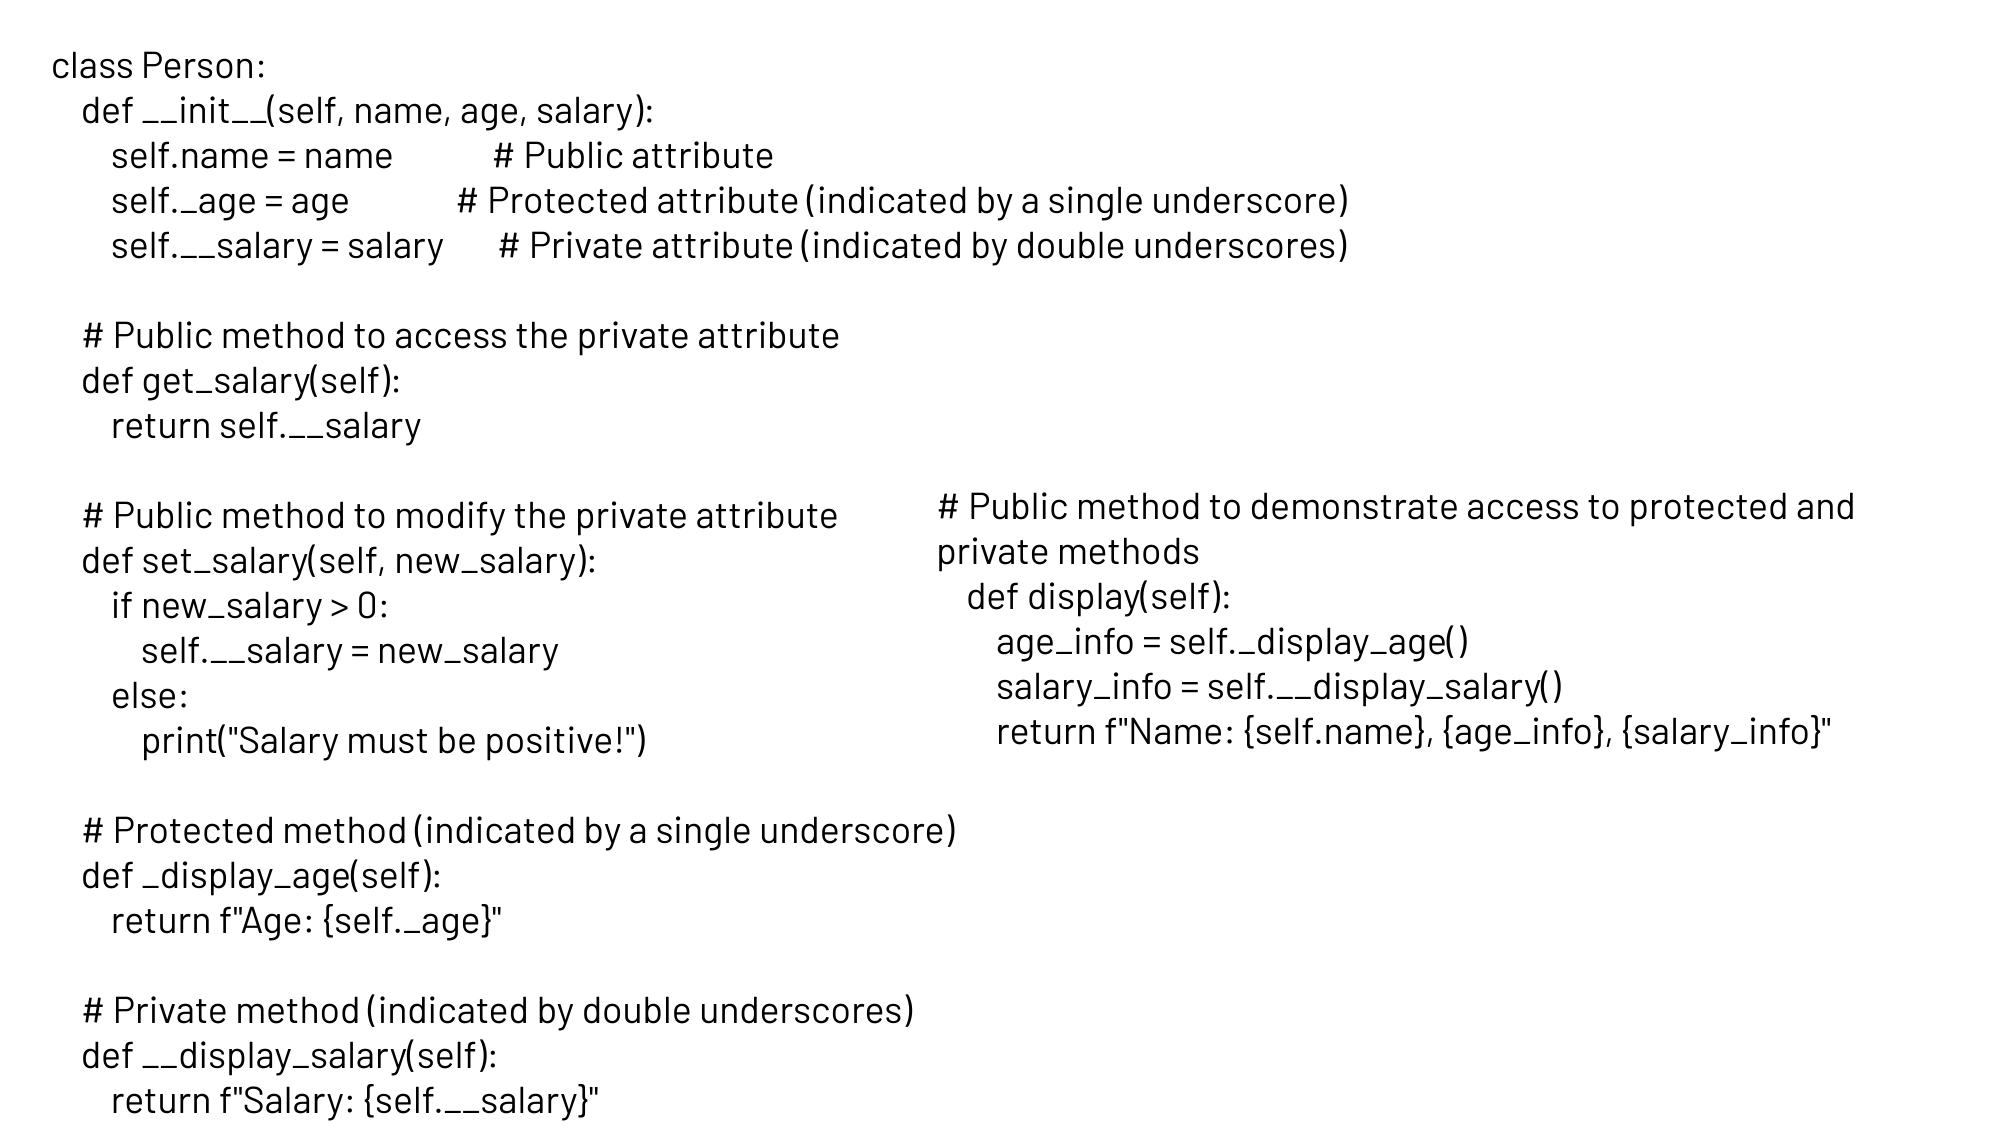

class Person:
    def __init__(self, name, age, salary):
        self.name = name             # Public attribute
        self._age = age              # Protected attribute (indicated by a single underscore)
        self.__salary = salary       # Private attribute (indicated by double underscores)

    # Public method to access the private attribute
    def get_salary(self):
        return self.__salary

    # Public method to modify the private attribute
    def set_salary(self, new_salary):
        if new_salary > 0:
            self.__salary = new_salary
        else:
            print("Salary must be positive!")

    # Protected method (indicated by a single underscore)
    def _display_age(self):
        return f"Age: {self._age}"

    # Private method (indicated by double underscores)
    def __display_salary(self):
        return f"Salary: {self.__salary}"

# Public method to demonstrate access to protected and private methods
    def display(self):
        age_info = self._display_age()
        salary_info = self.__display_salary()
        return f"Name: {self.name}, {age_info}, {salary_info}"